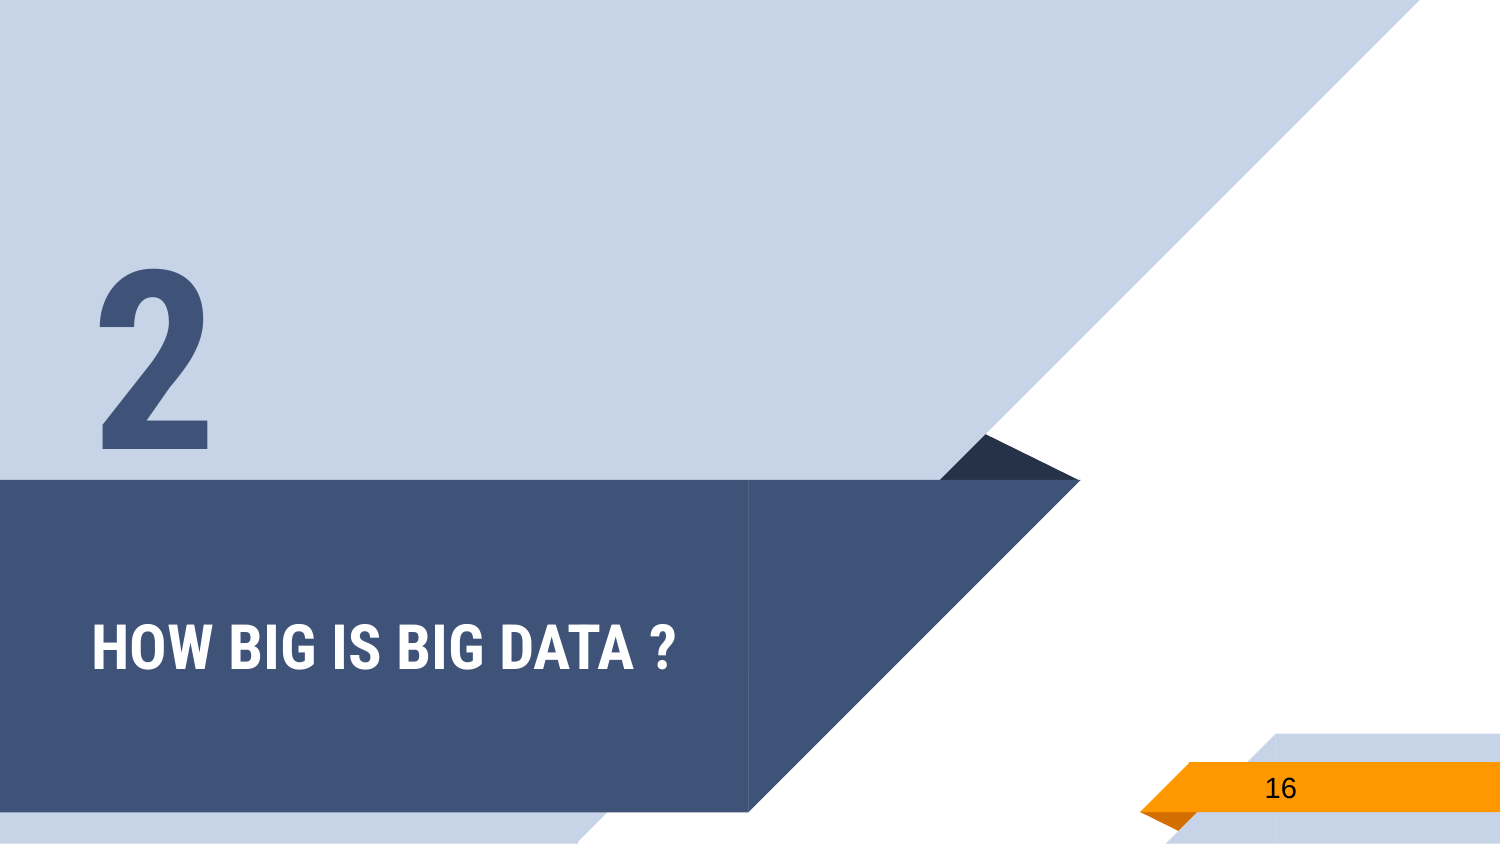

2
# HOW BIG IS BIG DATA ?
16